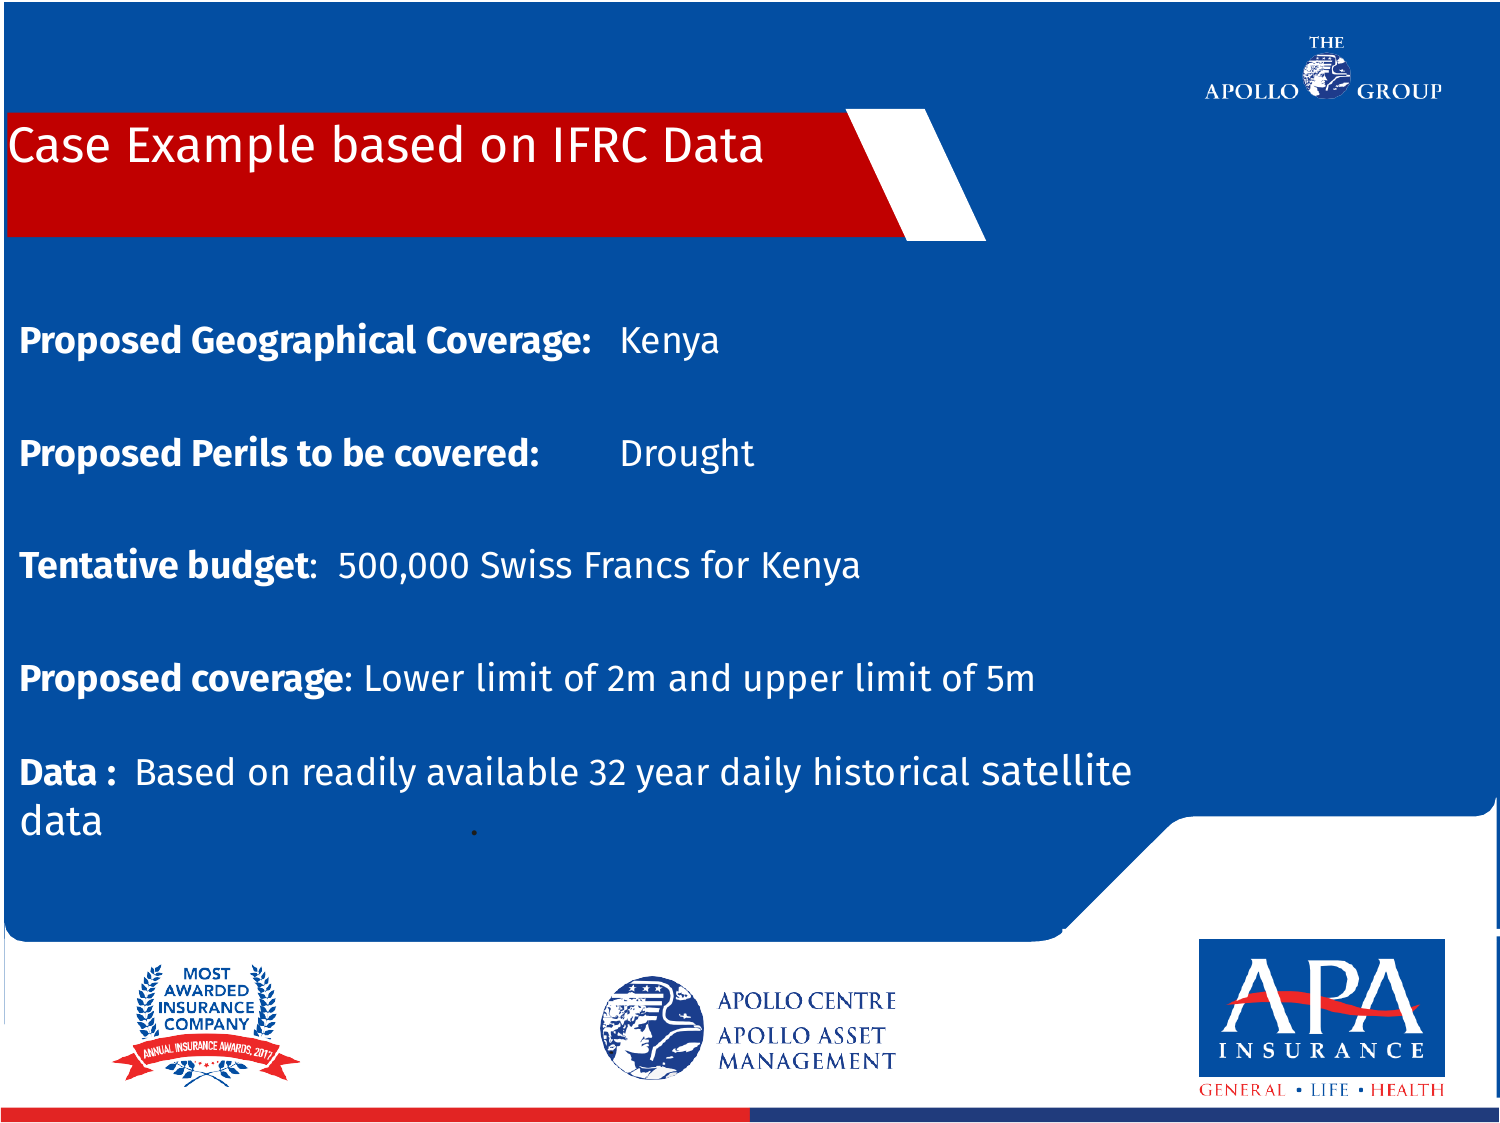

Case Example based on IFRC Data

Proposed Geographical Coverage: 	Kenya

Proposed Perils to be covered: 	Drought

Tentative budget:  500,000 Swiss Francs for Kenya

Proposed coverage: Lower limit of 2m and upper limit of 5m

Data :  Based on readily available 32 year daily historical satellite data			.